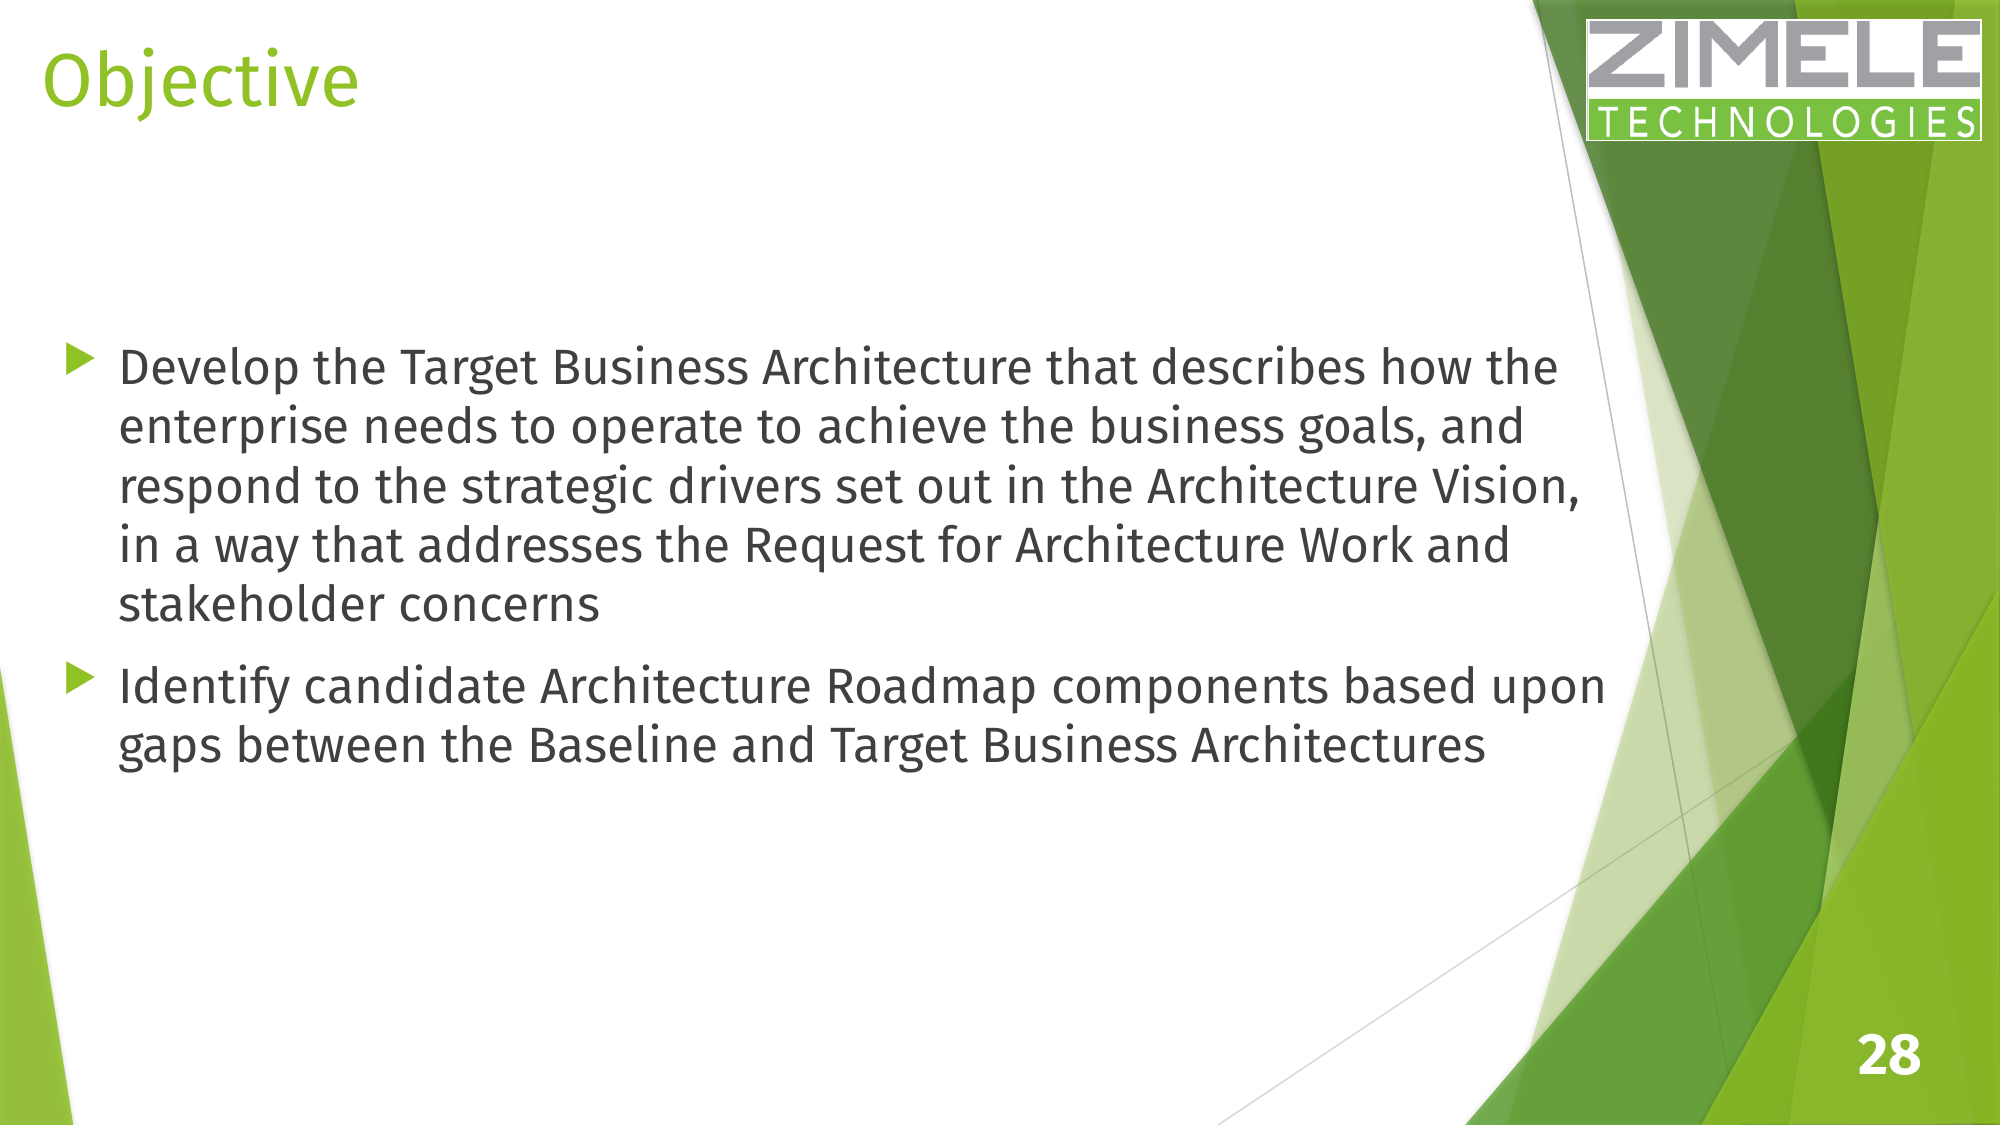

# Objective
Develop the Target Business Architecture that describes how the enterprise needs to operate to achieve the business goals, and respond to the strategic drivers set out in the Architecture Vision, in a way that addresses the Request for Architecture Work and stakeholder concerns
Identify candidate Architecture Roadmap components based upon gaps between the Baseline and Target Business Architectures

28